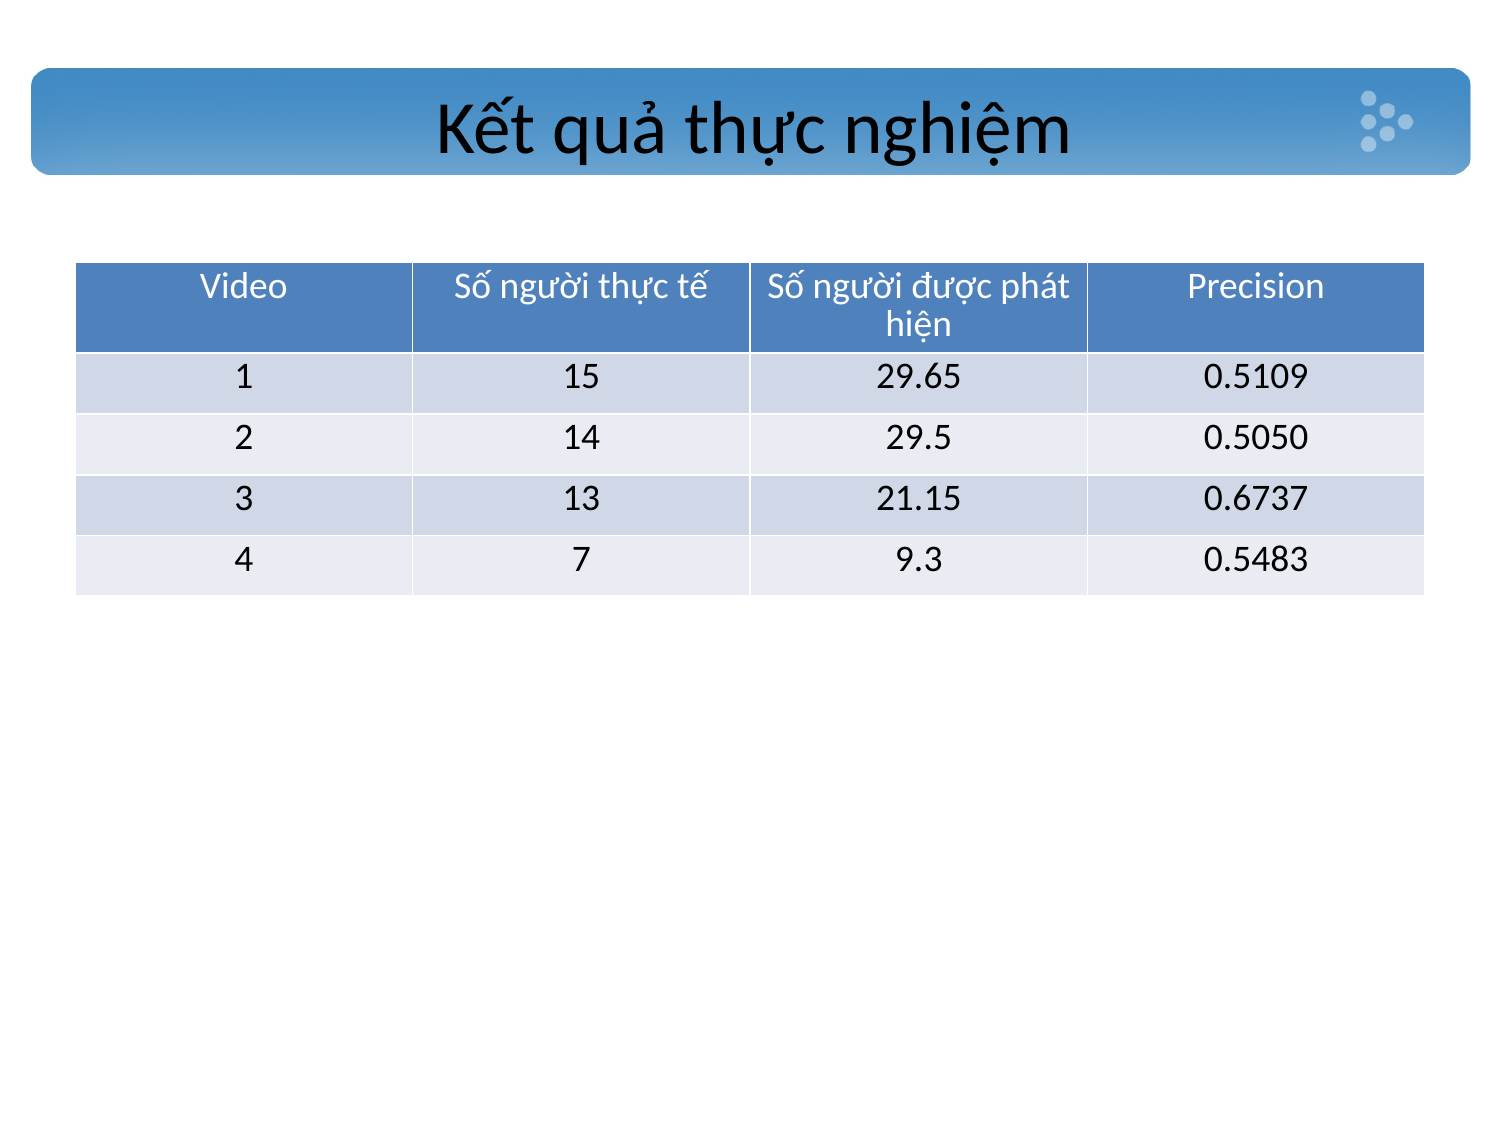

# Kết quả thực nghiệm
| Video | Số người thực tế | Số người được phát hiện | Precision |
| --- | --- | --- | --- |
| 1 | 15 | 29.65 | 0.5109 |
| 2 | 14 | 29.5 | 0.5050 |
| 3 | 13 | 21.15 | 0.6737 |
| 4 | 7 | 9.3 | 0.5483 |